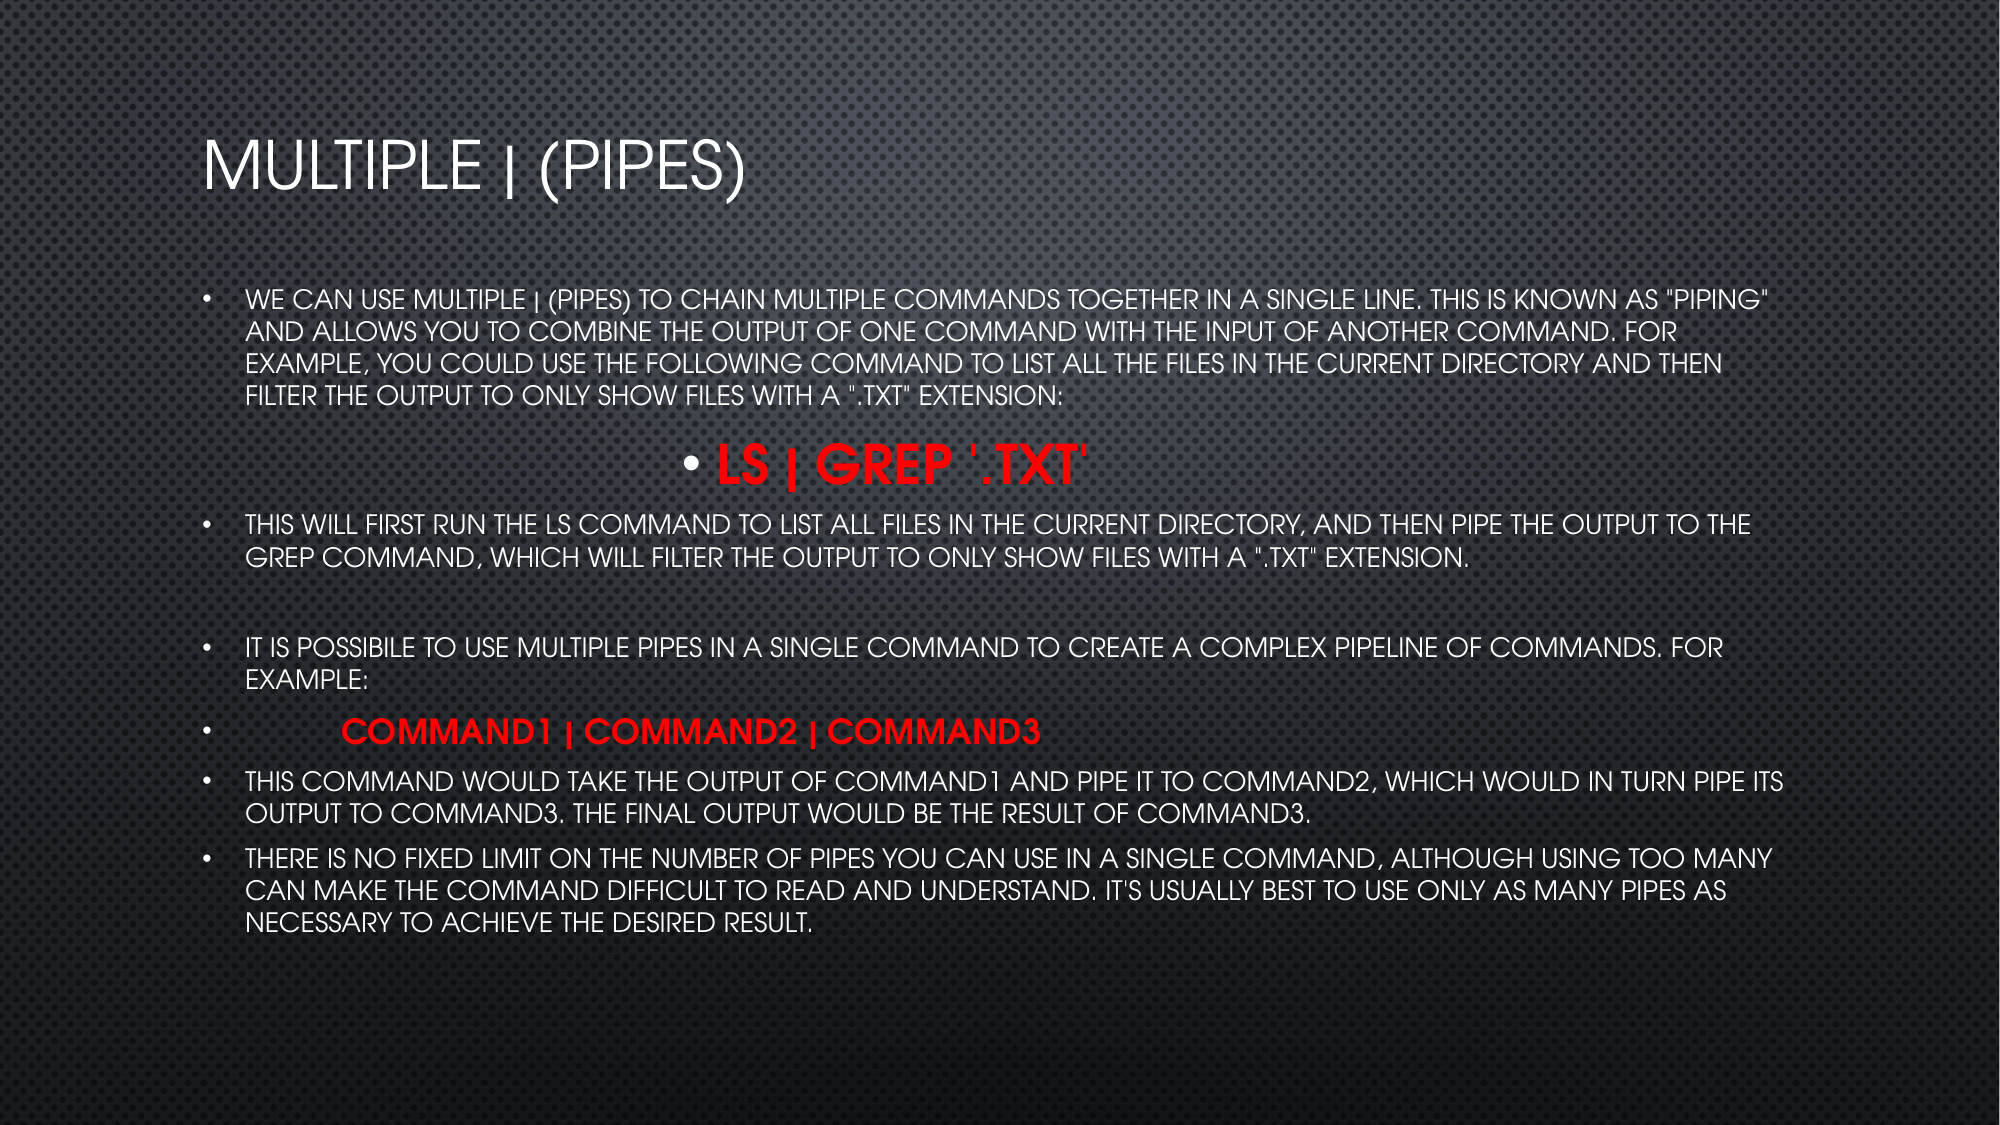

# multiple | (pipes)
We can use multiple | (pipes) to chain multiple commands together in a single line. This is known as "piping" and allows you to combine the output of one command with the input of another command. For example, you could use the following command to list all the files in the current directory and then filter the output to only show files with a ".txt" extension:
ls | grep '.txt'
This will first run the ls command to list all files in the current directory, and then pipe the output to the grep command, which will filter the output to only show files with a ".txt" extension.

It is possibile to use multiple pipes in a single command to create a complex pipeline of commands. For example:
 						command1 | command2 | command3
This command would take the output of command1 and pipe it to command2, which would in turn pipe its output to command3. The final output would be the result of command3.
There is no fixed limit on the number of pipes you can use in a single command, although using too many can make the command difficult to read and understand. It's usually best to use only as many pipes as necessary to achieve the desired result.